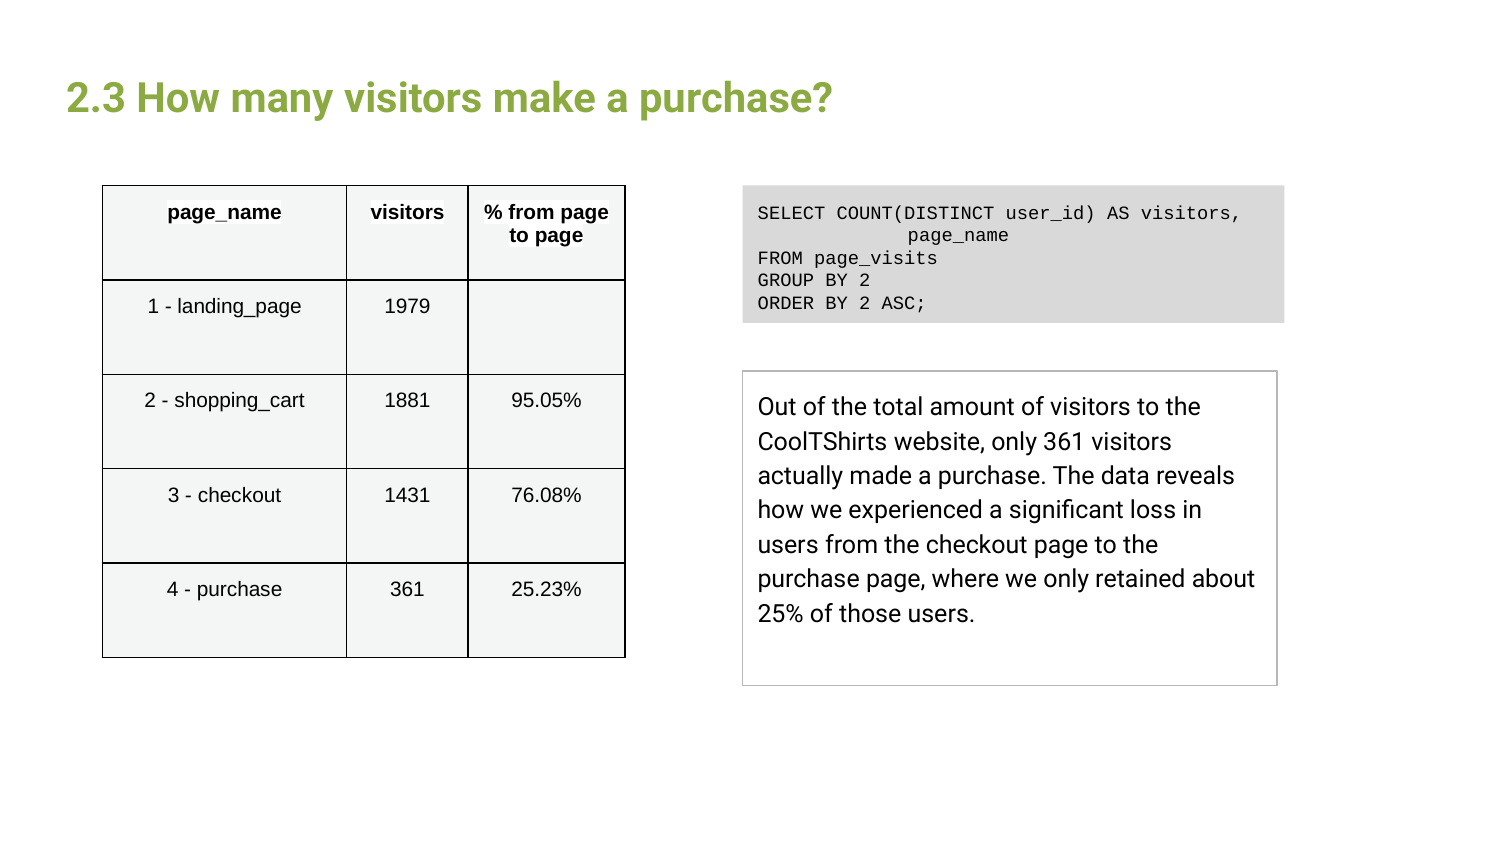

2.3 How many visitors make a purchase?

| page\_name | visitors | % from page to page |
| --- | --- | --- |
| 1 - landing\_page | 1979 |  |
| 2 - shopping\_cart | 1881 | 95.05% |
| 3 - checkout | 1431 | 76.08% |
| 4 - purchase | 361 | 25.23% |
SELECT COUNT(DISTINCT user_id) AS visitors,
	page_name
FROM page_visits
GROUP BY 2
ORDER BY 2 ASC;
Out of the total amount of visitors to the CoolTShirts website, only 361 visitors actually made a purchase. The data reveals how we experienced a significant loss in users from the checkout page to the purchase page, where we only retained about 25% of those users.